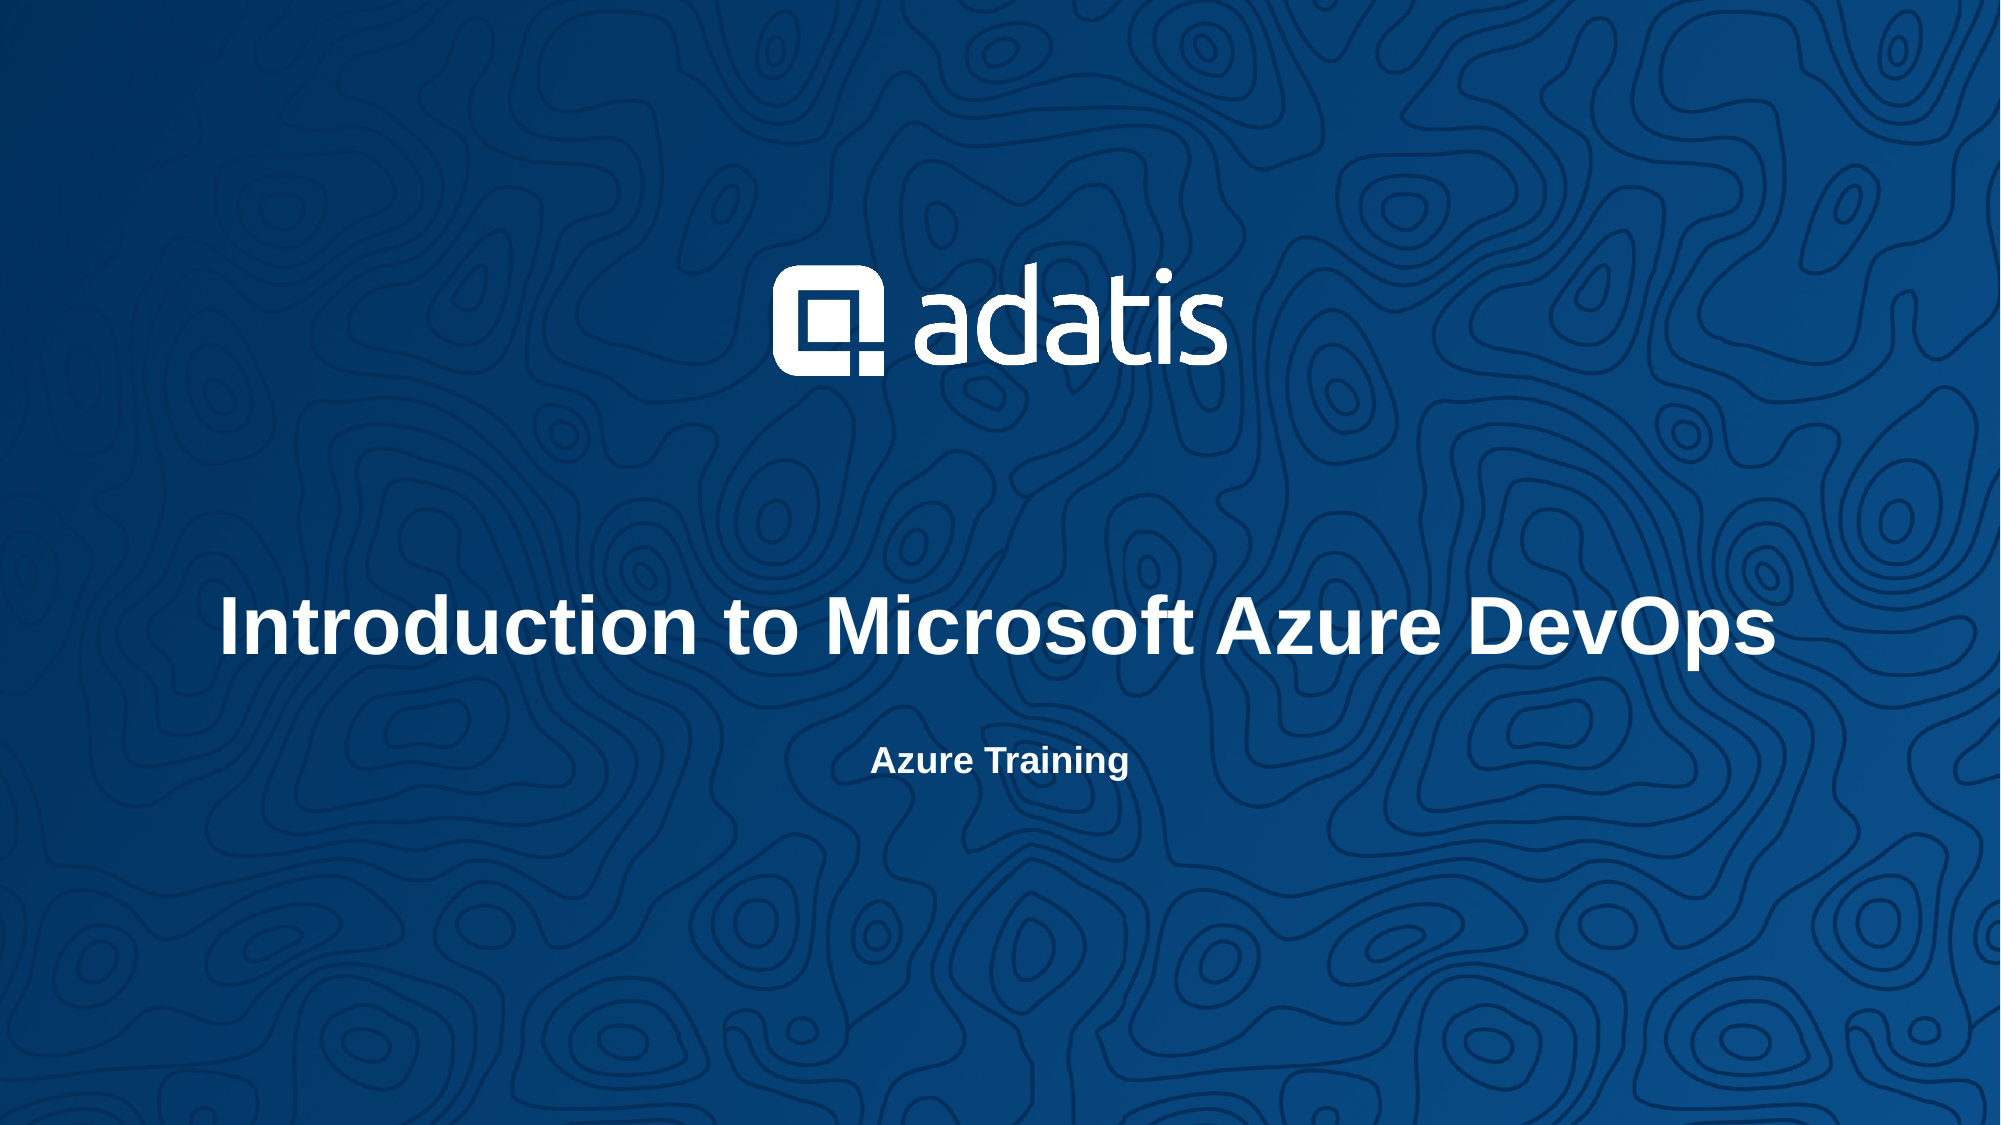

# Introduction to Microsoft Azure DevOps
Azure Training